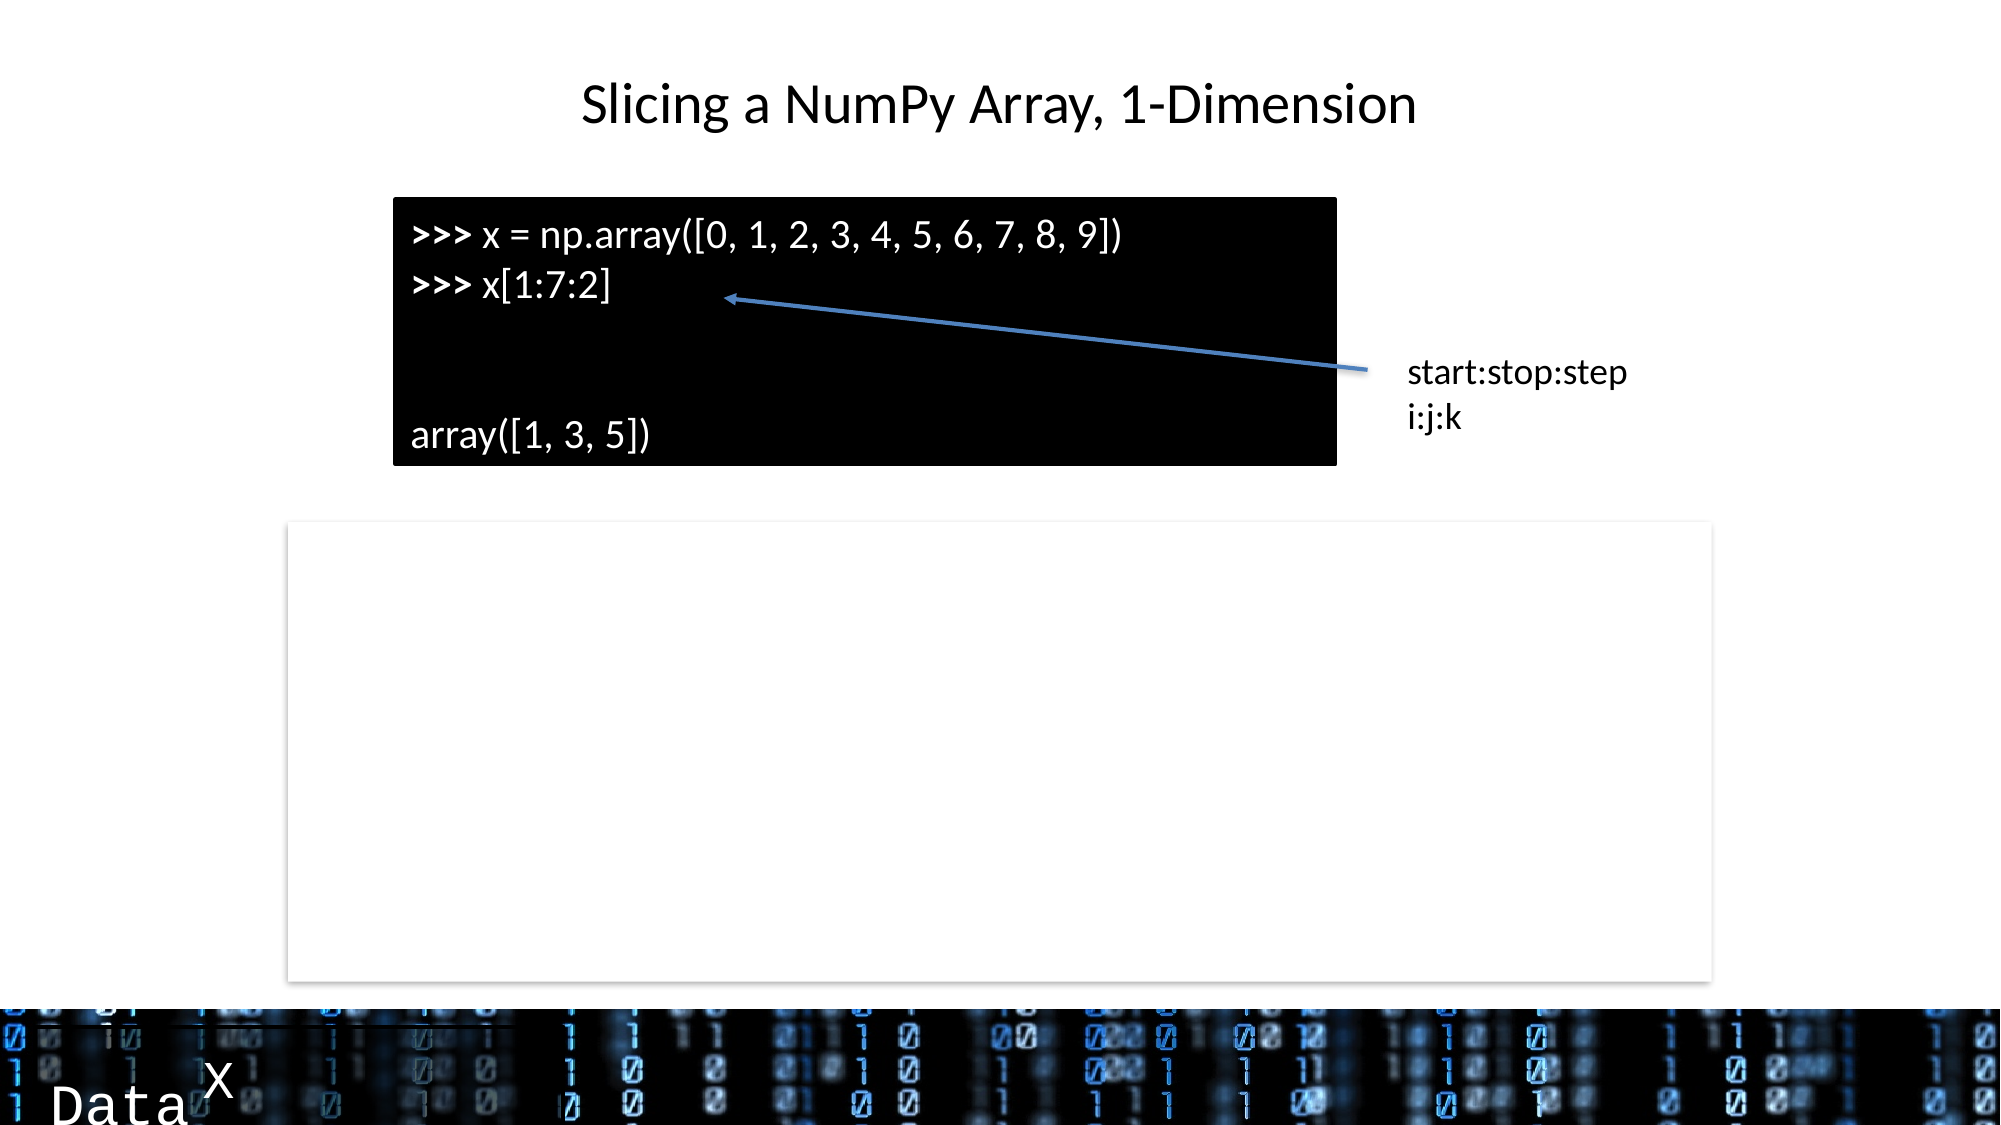

# Slicing a NumPy Array, 1-Dimension
>>> x = np.array([0, 1, 2, 3, 4, 5, 6, 7, 8, 9])
>>> x[1:7:2]

array([1, 3, 5])
start:stop:step
i:j:k

Negative i and j are interpreted as n + i and n + j where n is the number of elements in the corresponding dimension. Negative k makes stepping go towards smaller indices.
>>> x[-2:10] array([8, 9])
>>> x[-3:3:-1]

array([7, 6, 5, 4])
Note
In Python, x[(exp1, exp2, ..., expN)] is equivalent to x[exp1, exp2, ..., expN];
the latter is just syntactic sugar for the former.